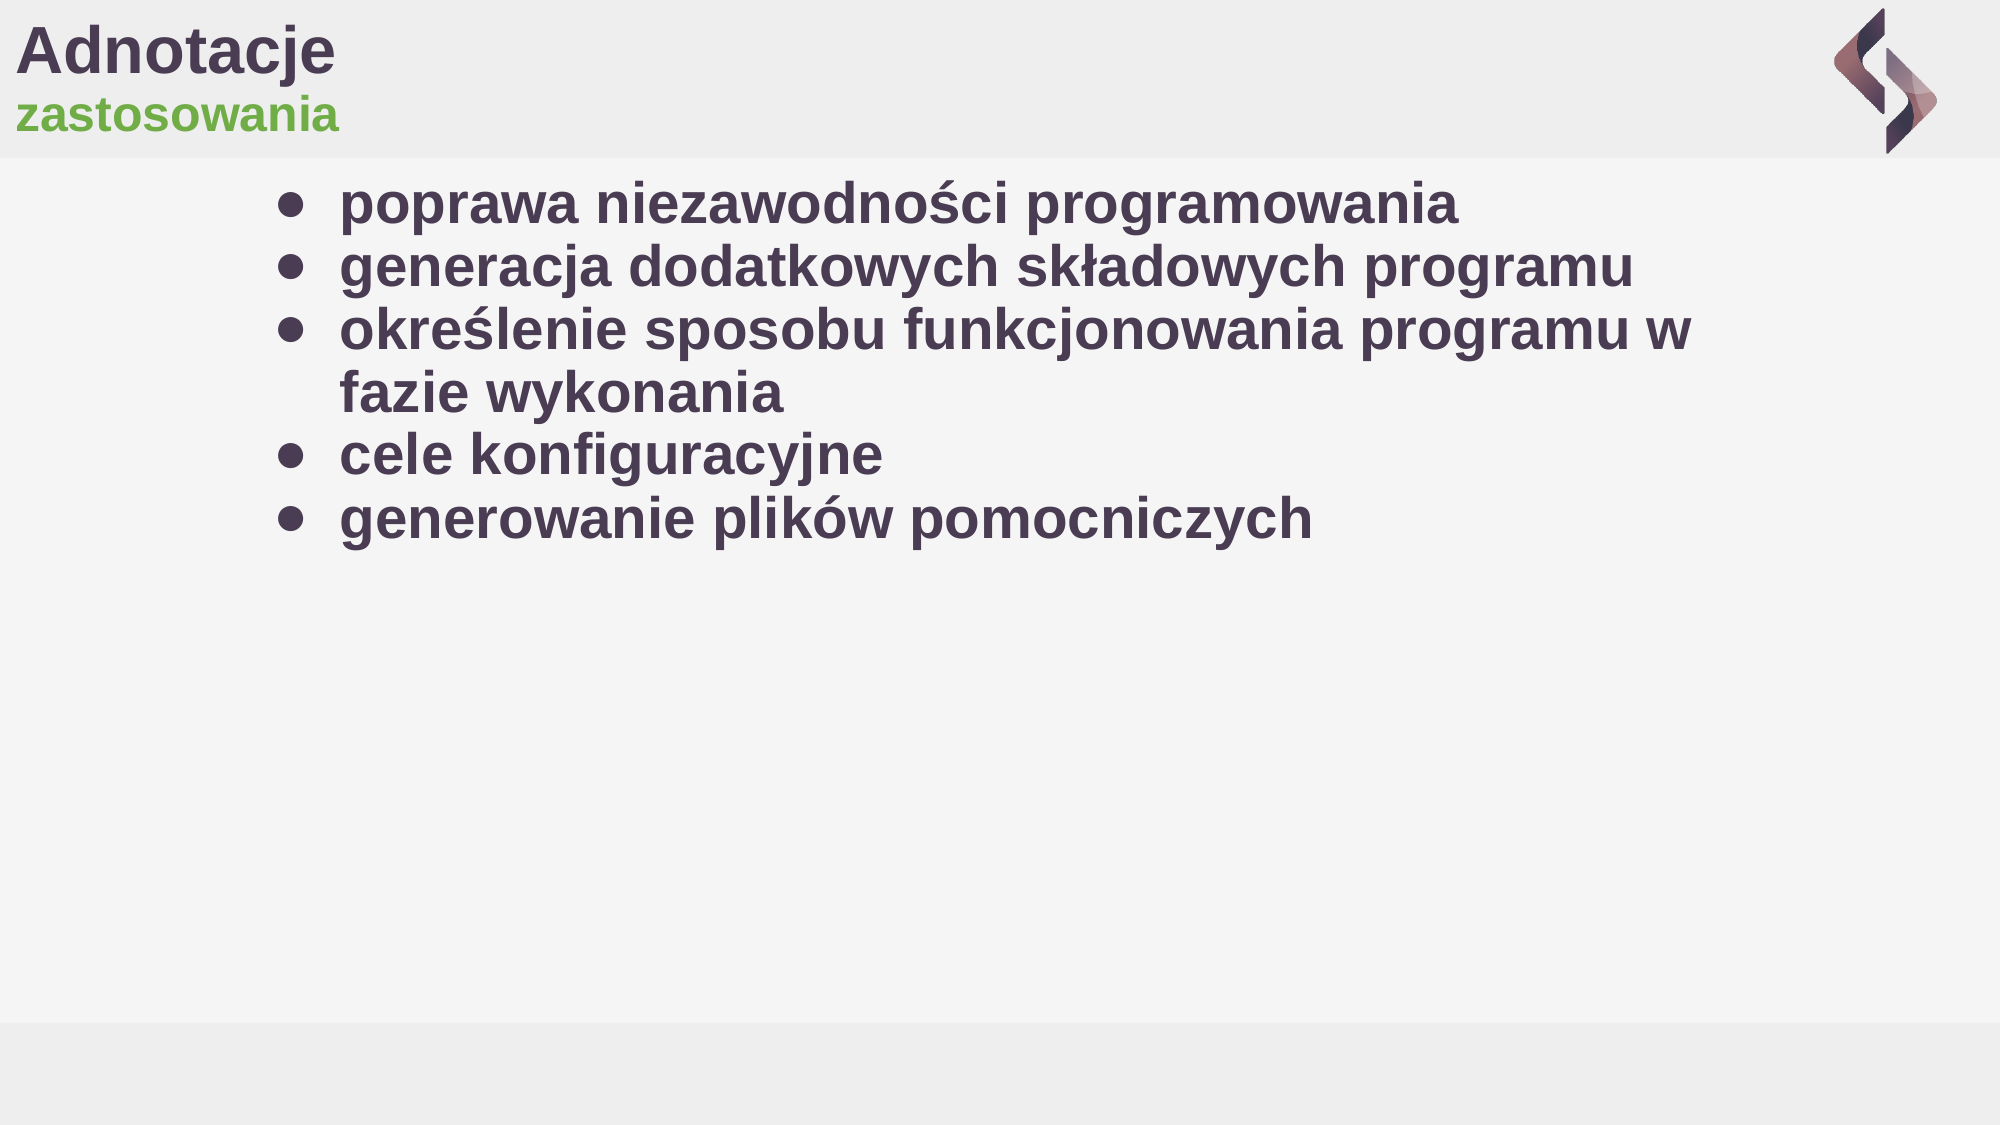

# Adnotacje
zastosowania
poprawa niezawodności programowania
generacja dodatkowych składowych programu
określenie sposobu funkcjonowania programu w fazie wykonania
cele konfiguracyjne
generowanie plików pomocniczych